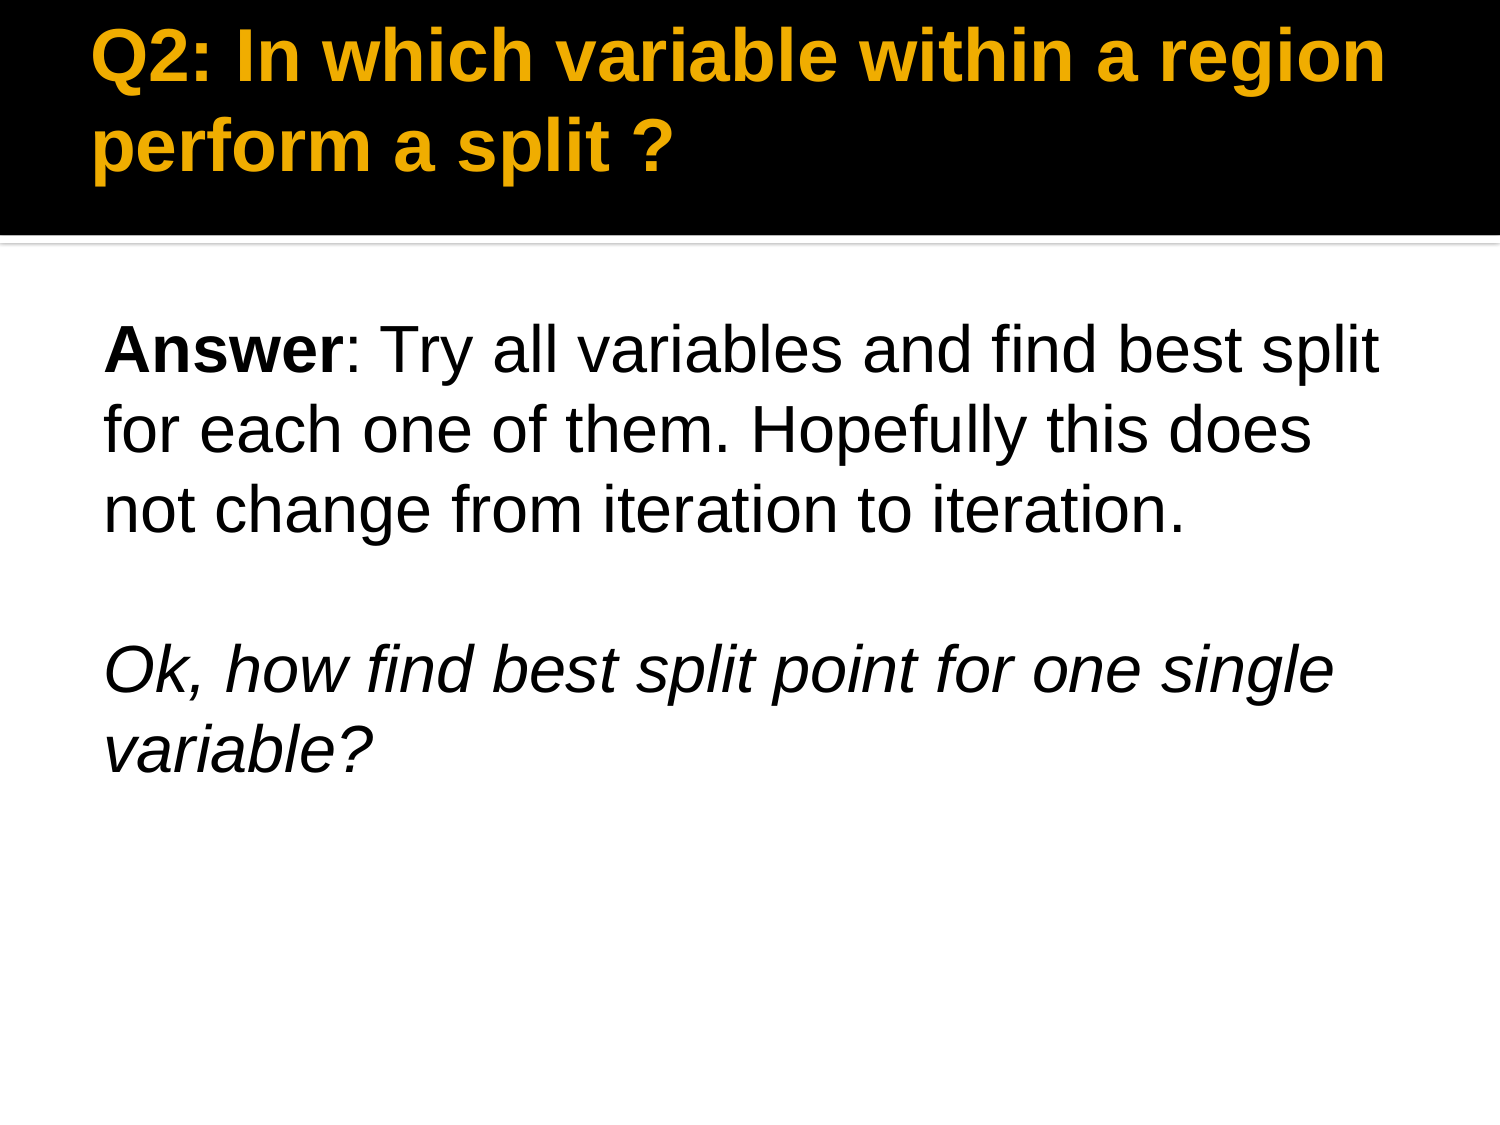

# Q2: In which variable within a region perform a split ?
Answer: Try all variables and find best split for each one of them. Hopefully this does not change from iteration to iteration.

Ok, how find best split point for one single variable?